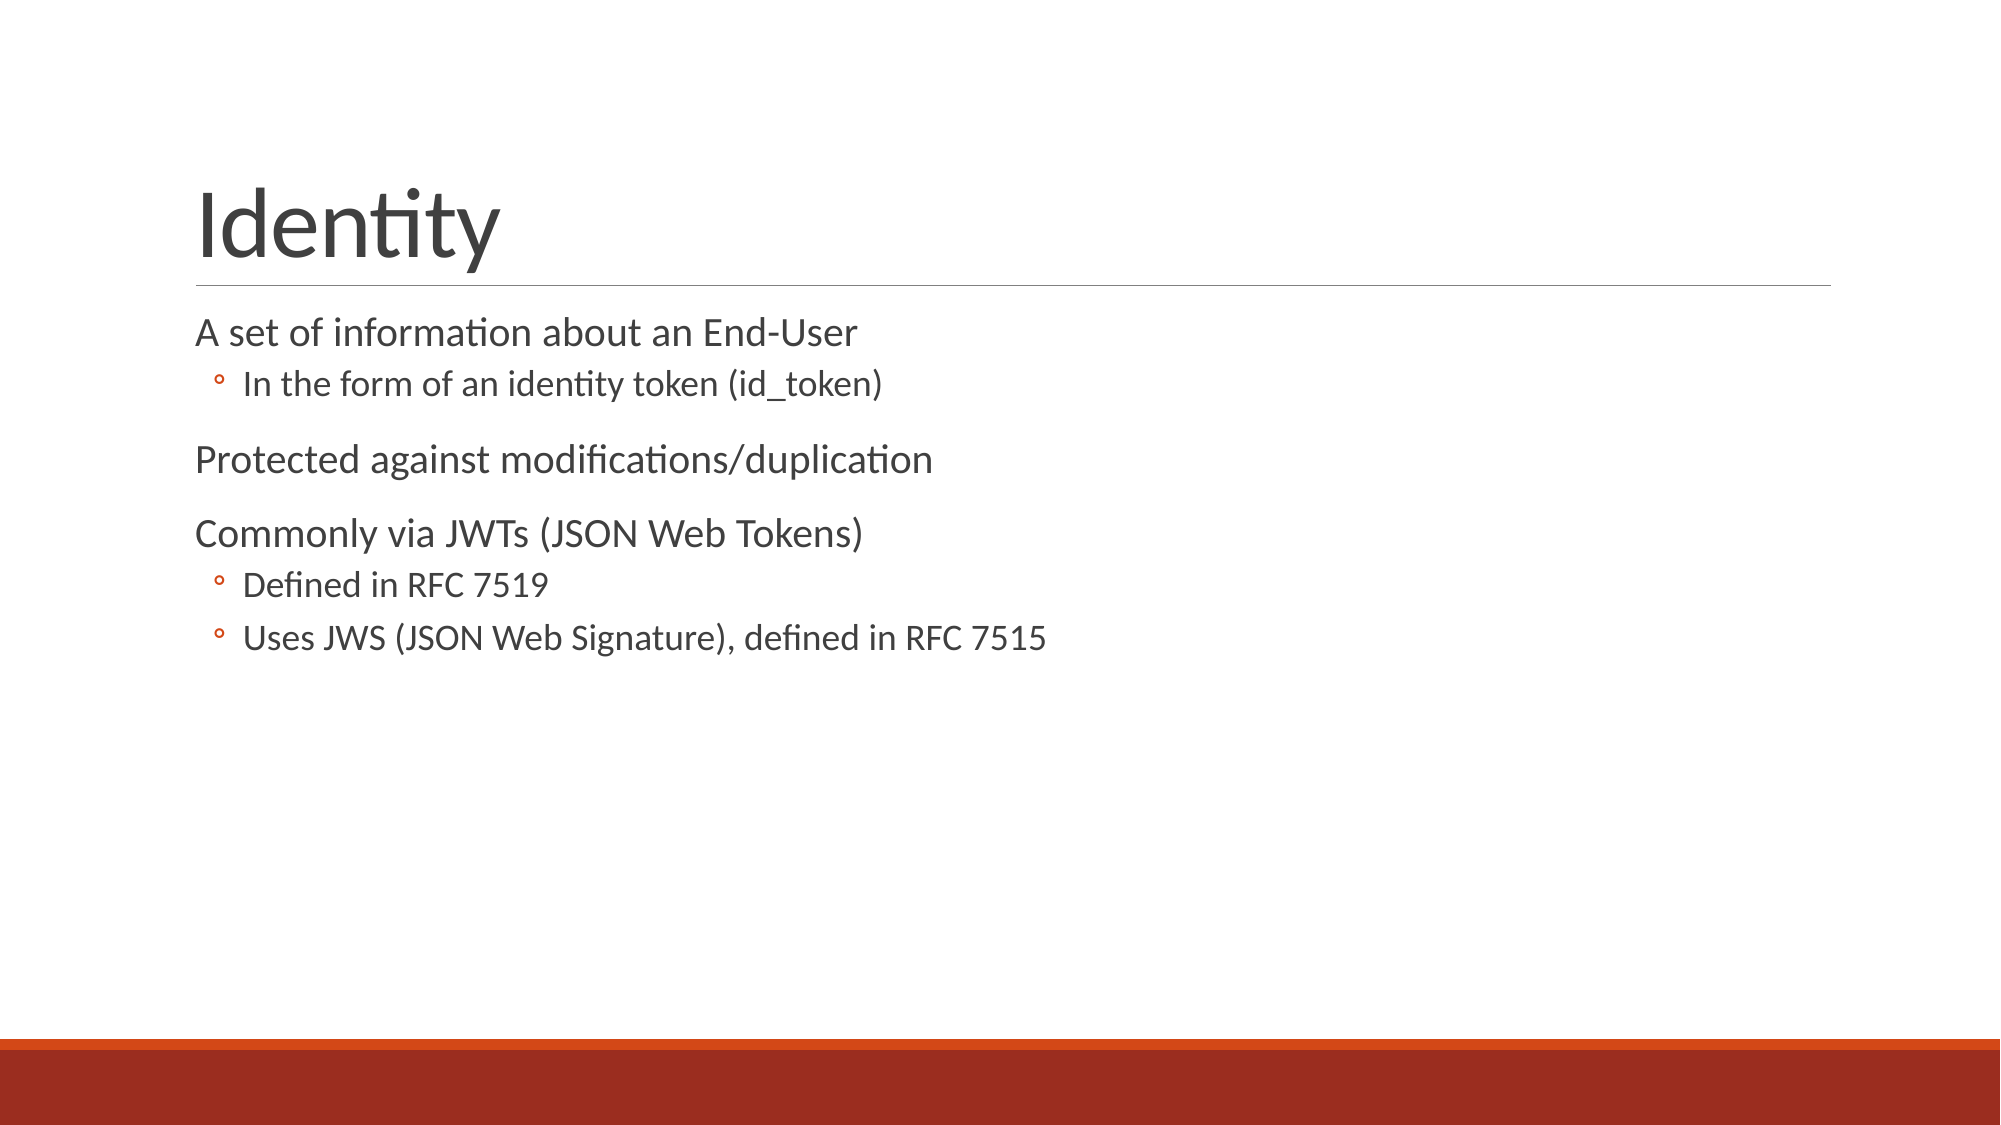

# Identity
A set of information about an End-User
In the form of an identity token (id_token)
Protected against modifications/duplication
Commonly via JWTs (JSON Web Tokens)
Defined in RFC 7519
Uses JWS (JSON Web Signature), defined in RFC 7515